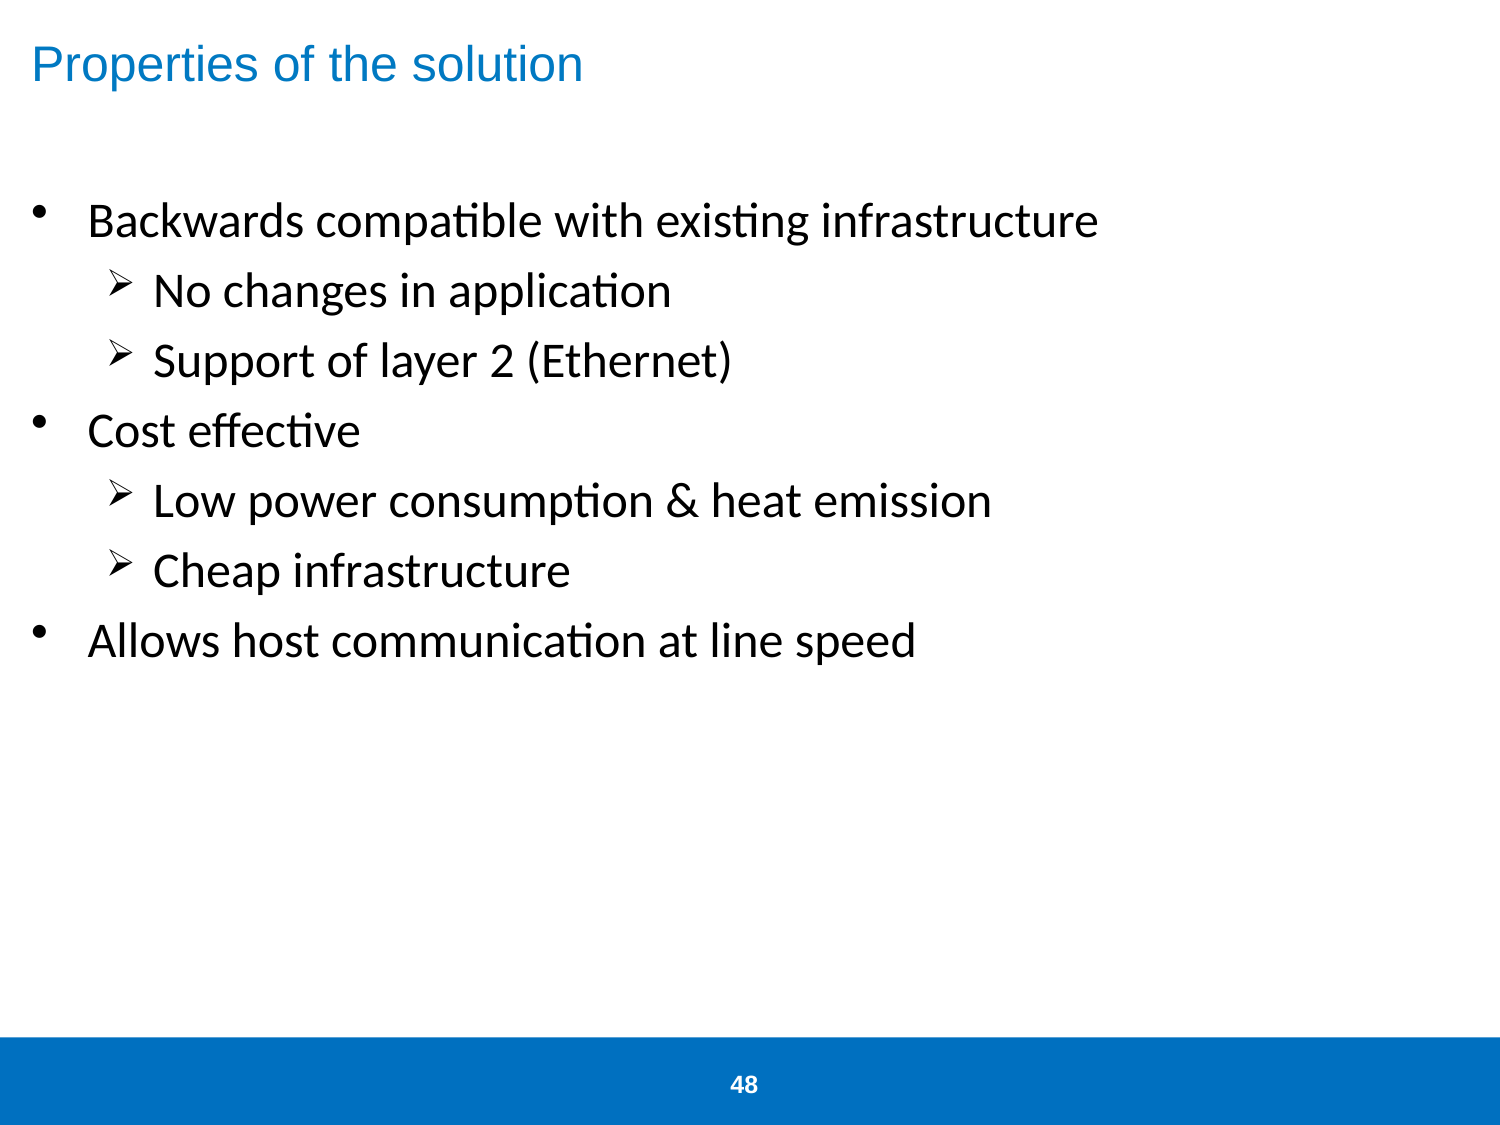

# Properties of the solution
Backwards compatible with existing infrastructure
No changes in application
Support of layer 2 (Ethernet)
Cost effective
Low power consumption & heat emission
Cheap infrastructure
Allows host communication at line speed